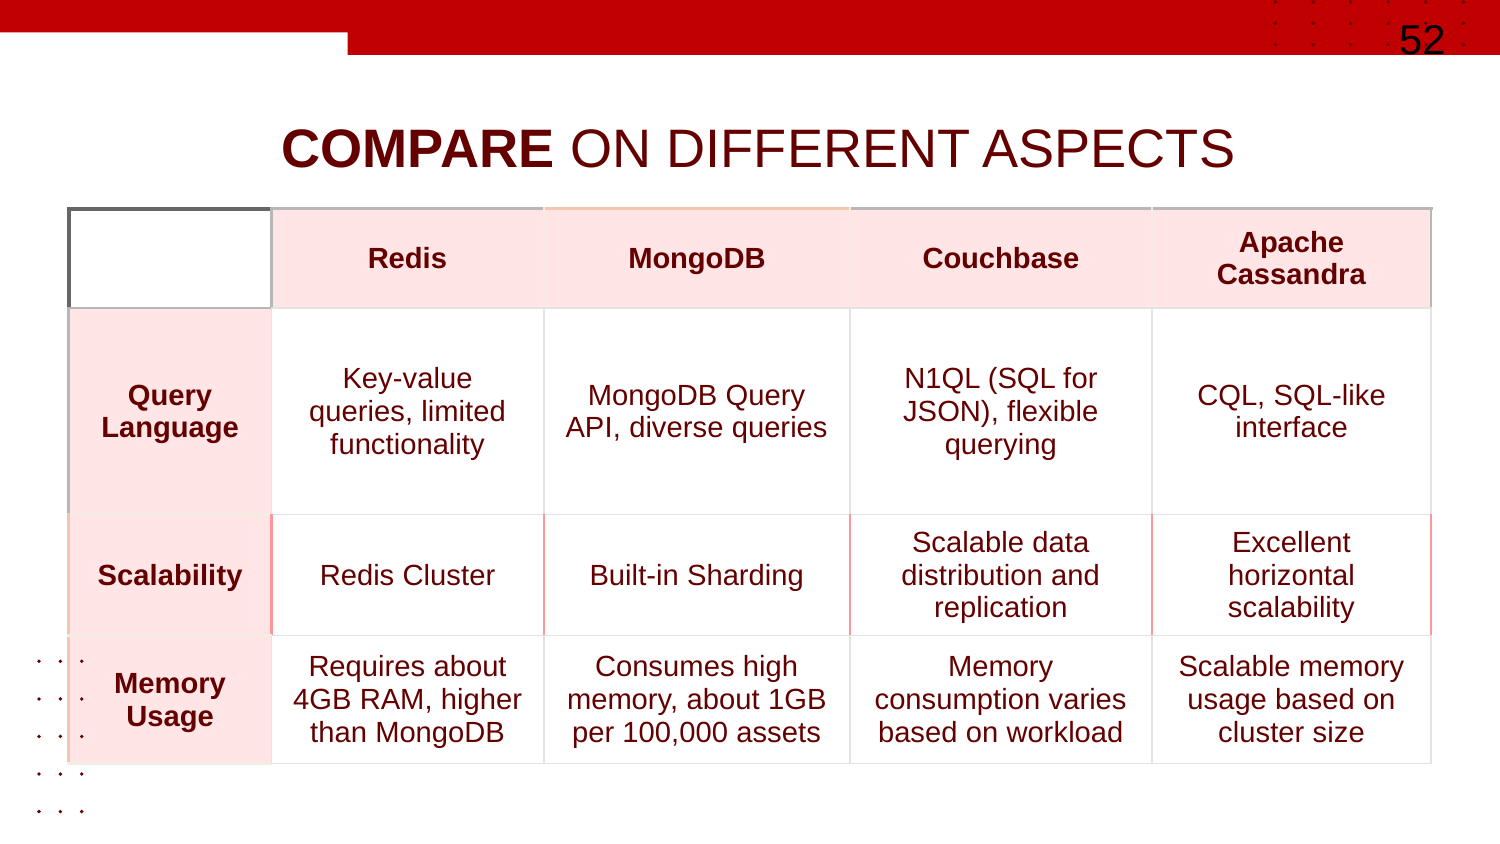

52
# COMPARE ON DIFFERENT ASPECTS
|  | Redis | MongoDB | Couchbase | Apache Cassandra |
| --- | --- | --- | --- | --- |
| Query Language | Key-value queries, limited functionality | MongoDB Query API, diverse queries | N1QL (SQL for JSON), flexible querying | CQL, SQL-like interface |
| Scalability | Redis Cluster | Built-in Sharding | Scalable data distribution and replication | Excellent horizontal scalability |
| Memory Usage | Requires about 4GB RAM, higher than MongoDB | Consumes high memory, about 1GB per 100,000 assets | Memory consumption varies based on workload | Scalable memory usage based on cluster size |